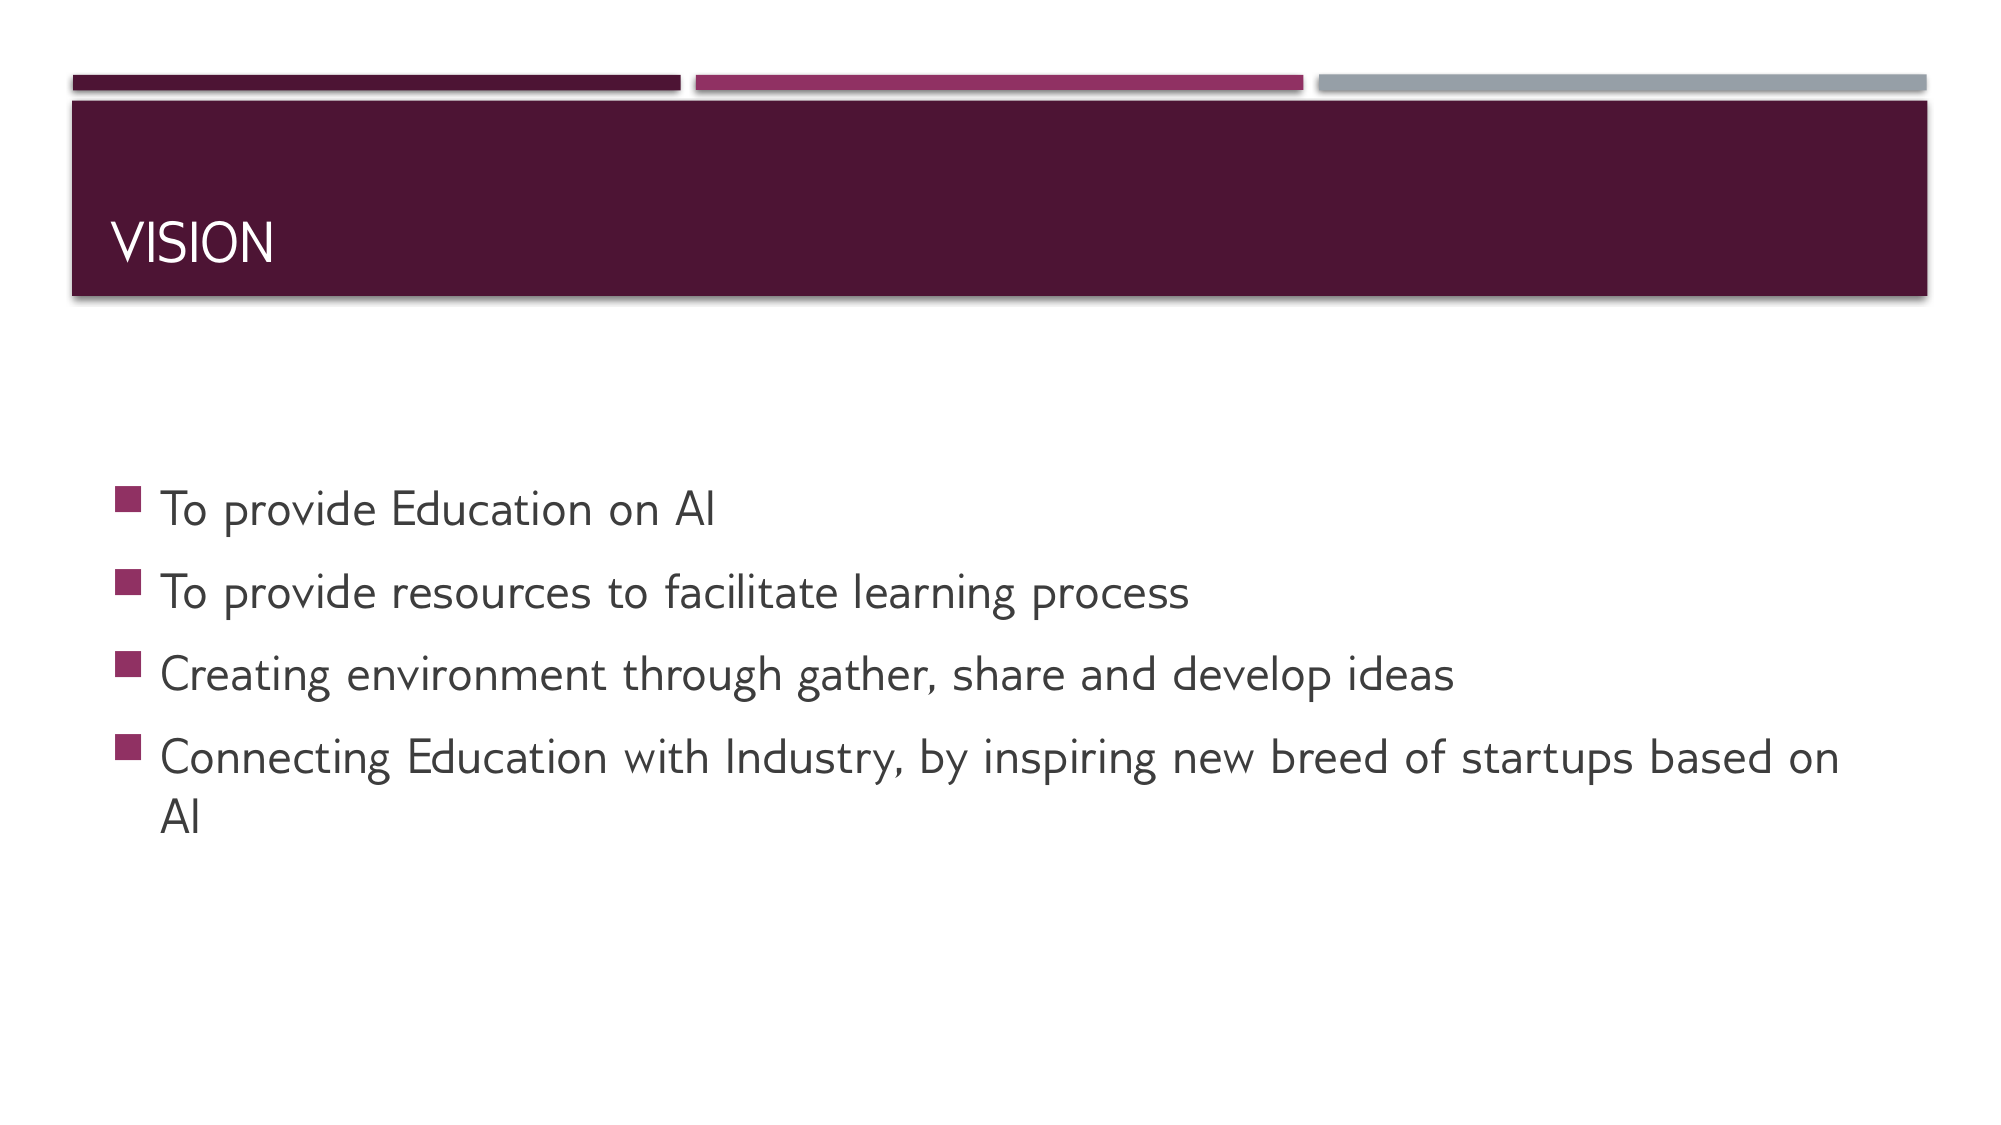

# Vision
To provide Education on AI
To provide resources to facilitate learning process
Creating environment through gather, share and develop ideas
Connecting Education with Industry, by inspiring new breed of startups based on AI